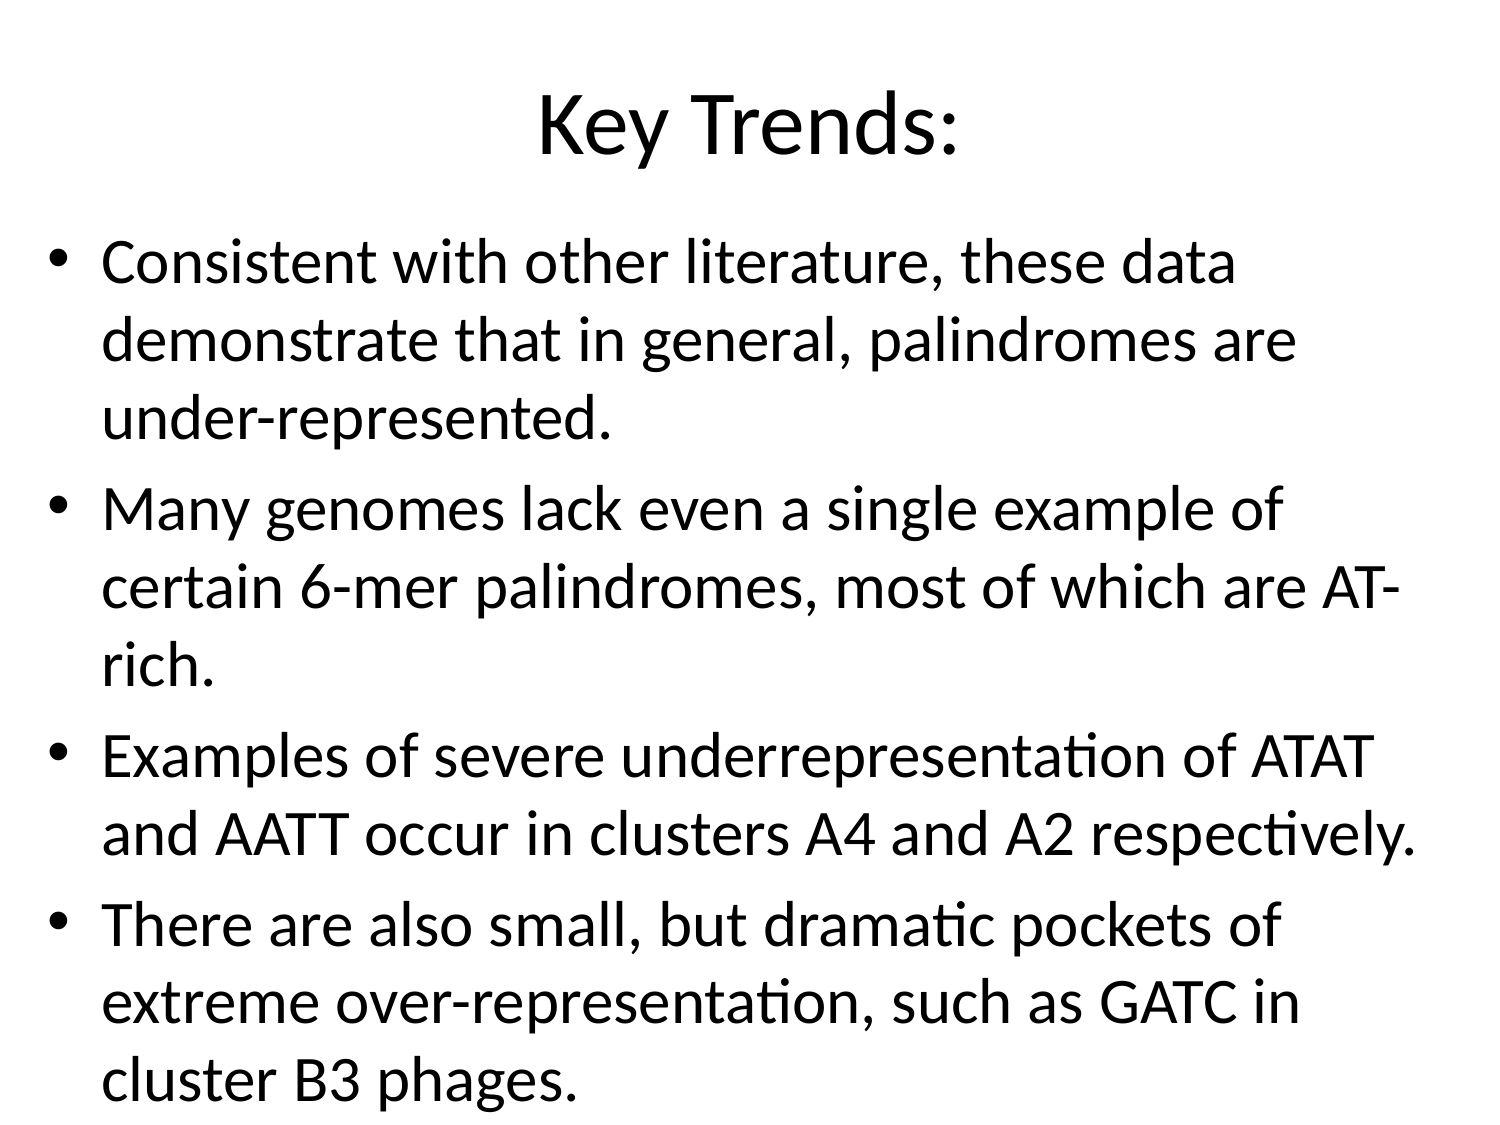

# Key Trends:
Consistent with other literature, these data demonstrate that in general, palindromes are under-represented.
Many genomes lack even a single example of certain 6-mer palindromes, most of which are AT-rich.
Examples of severe underrepresentation of ATAT and AATT occur in clusters A4 and A2 respectively.
There are also small, but dramatic pockets of extreme over-representation, such as GATC in cluster B3 phages.